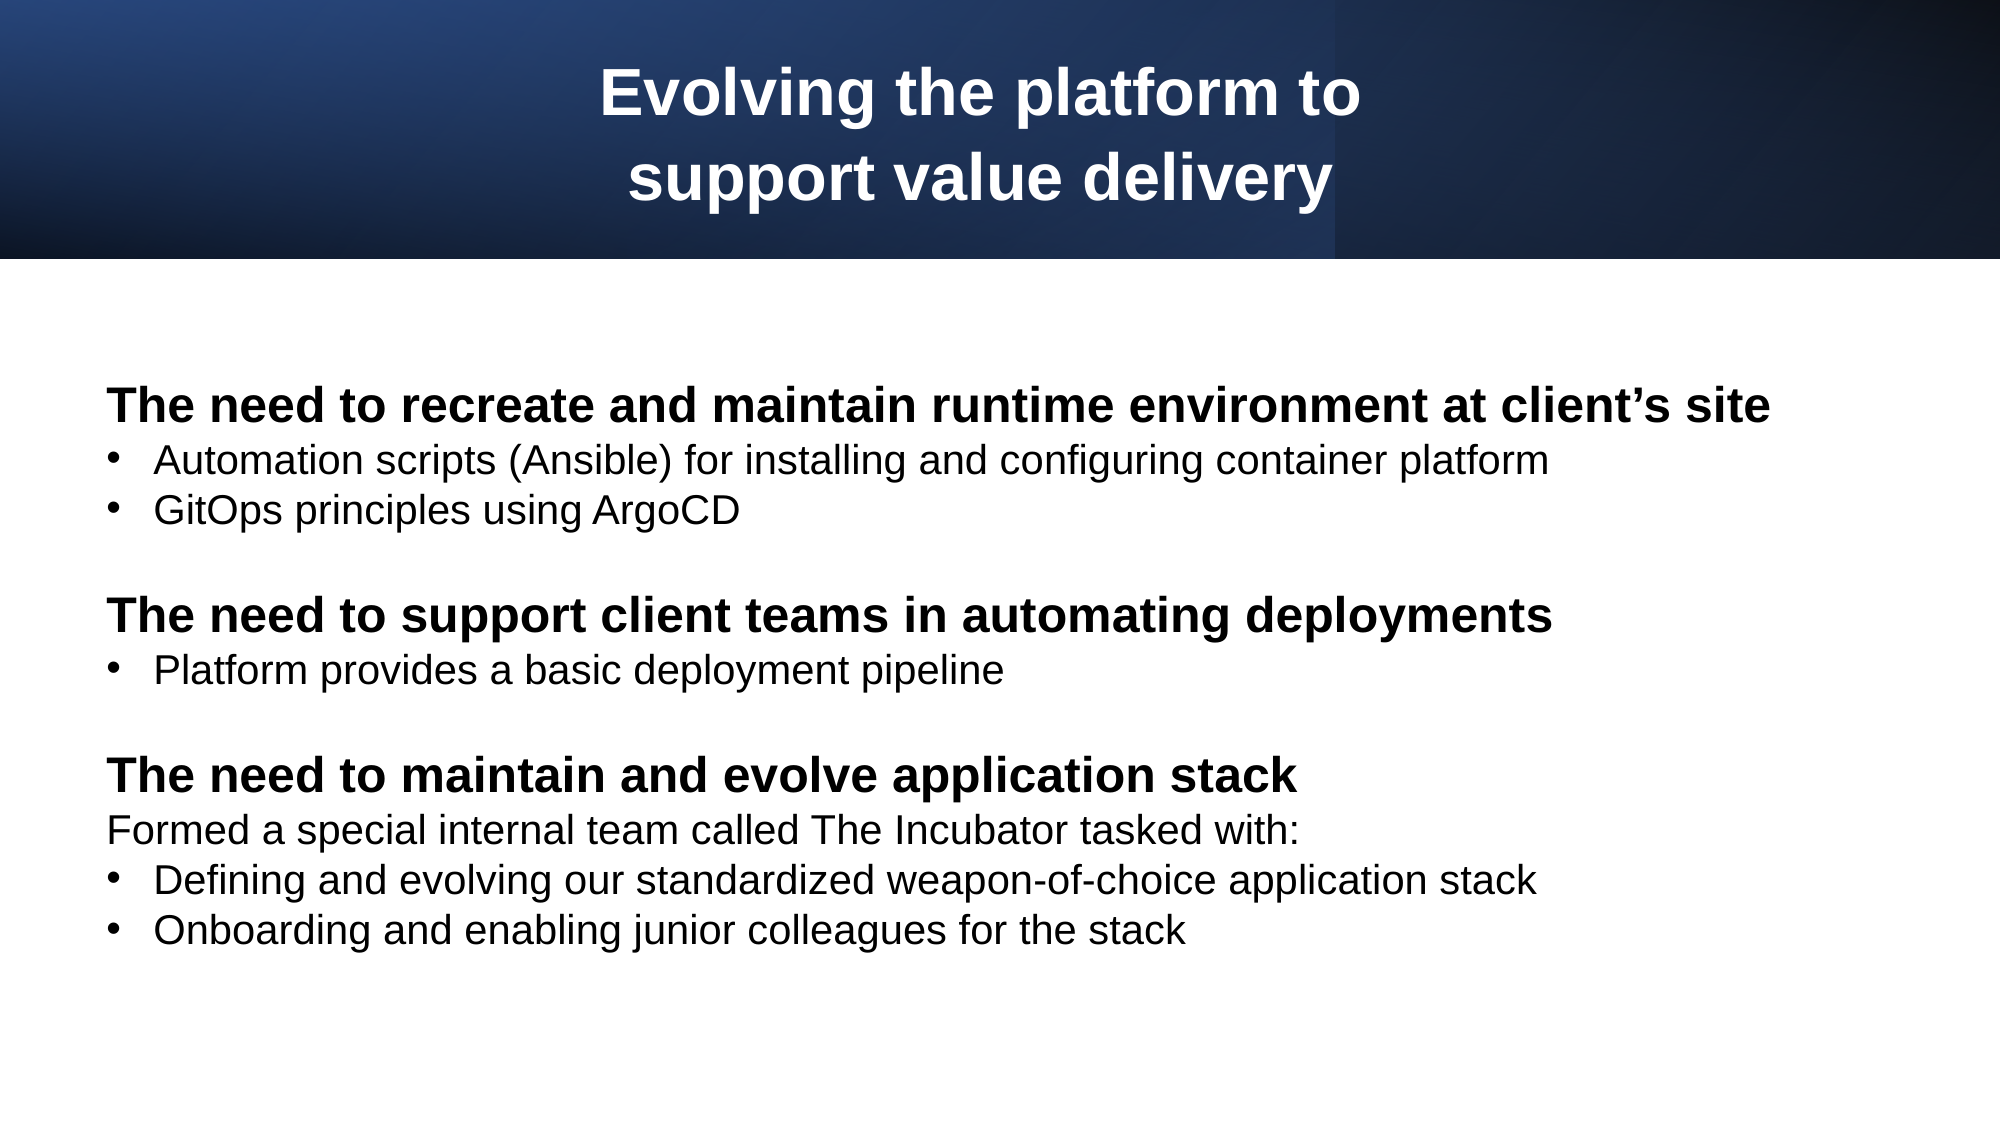

Evolving the platform to
support value delivery
The need to recreate and maintain runtime environment at client’s site
Automation scripts (Ansible) for installing and configuring container platform
GitOps principles using ArgoCD

The need to support client teams in automating deployments
Platform provides a basic deployment pipeline

The need to maintain and evolve application stack
Formed a special internal team called The Incubator tasked with:
Defining and evolving our standardized weapon-of-choice application stack
Onboarding and enabling junior colleagues for the stack